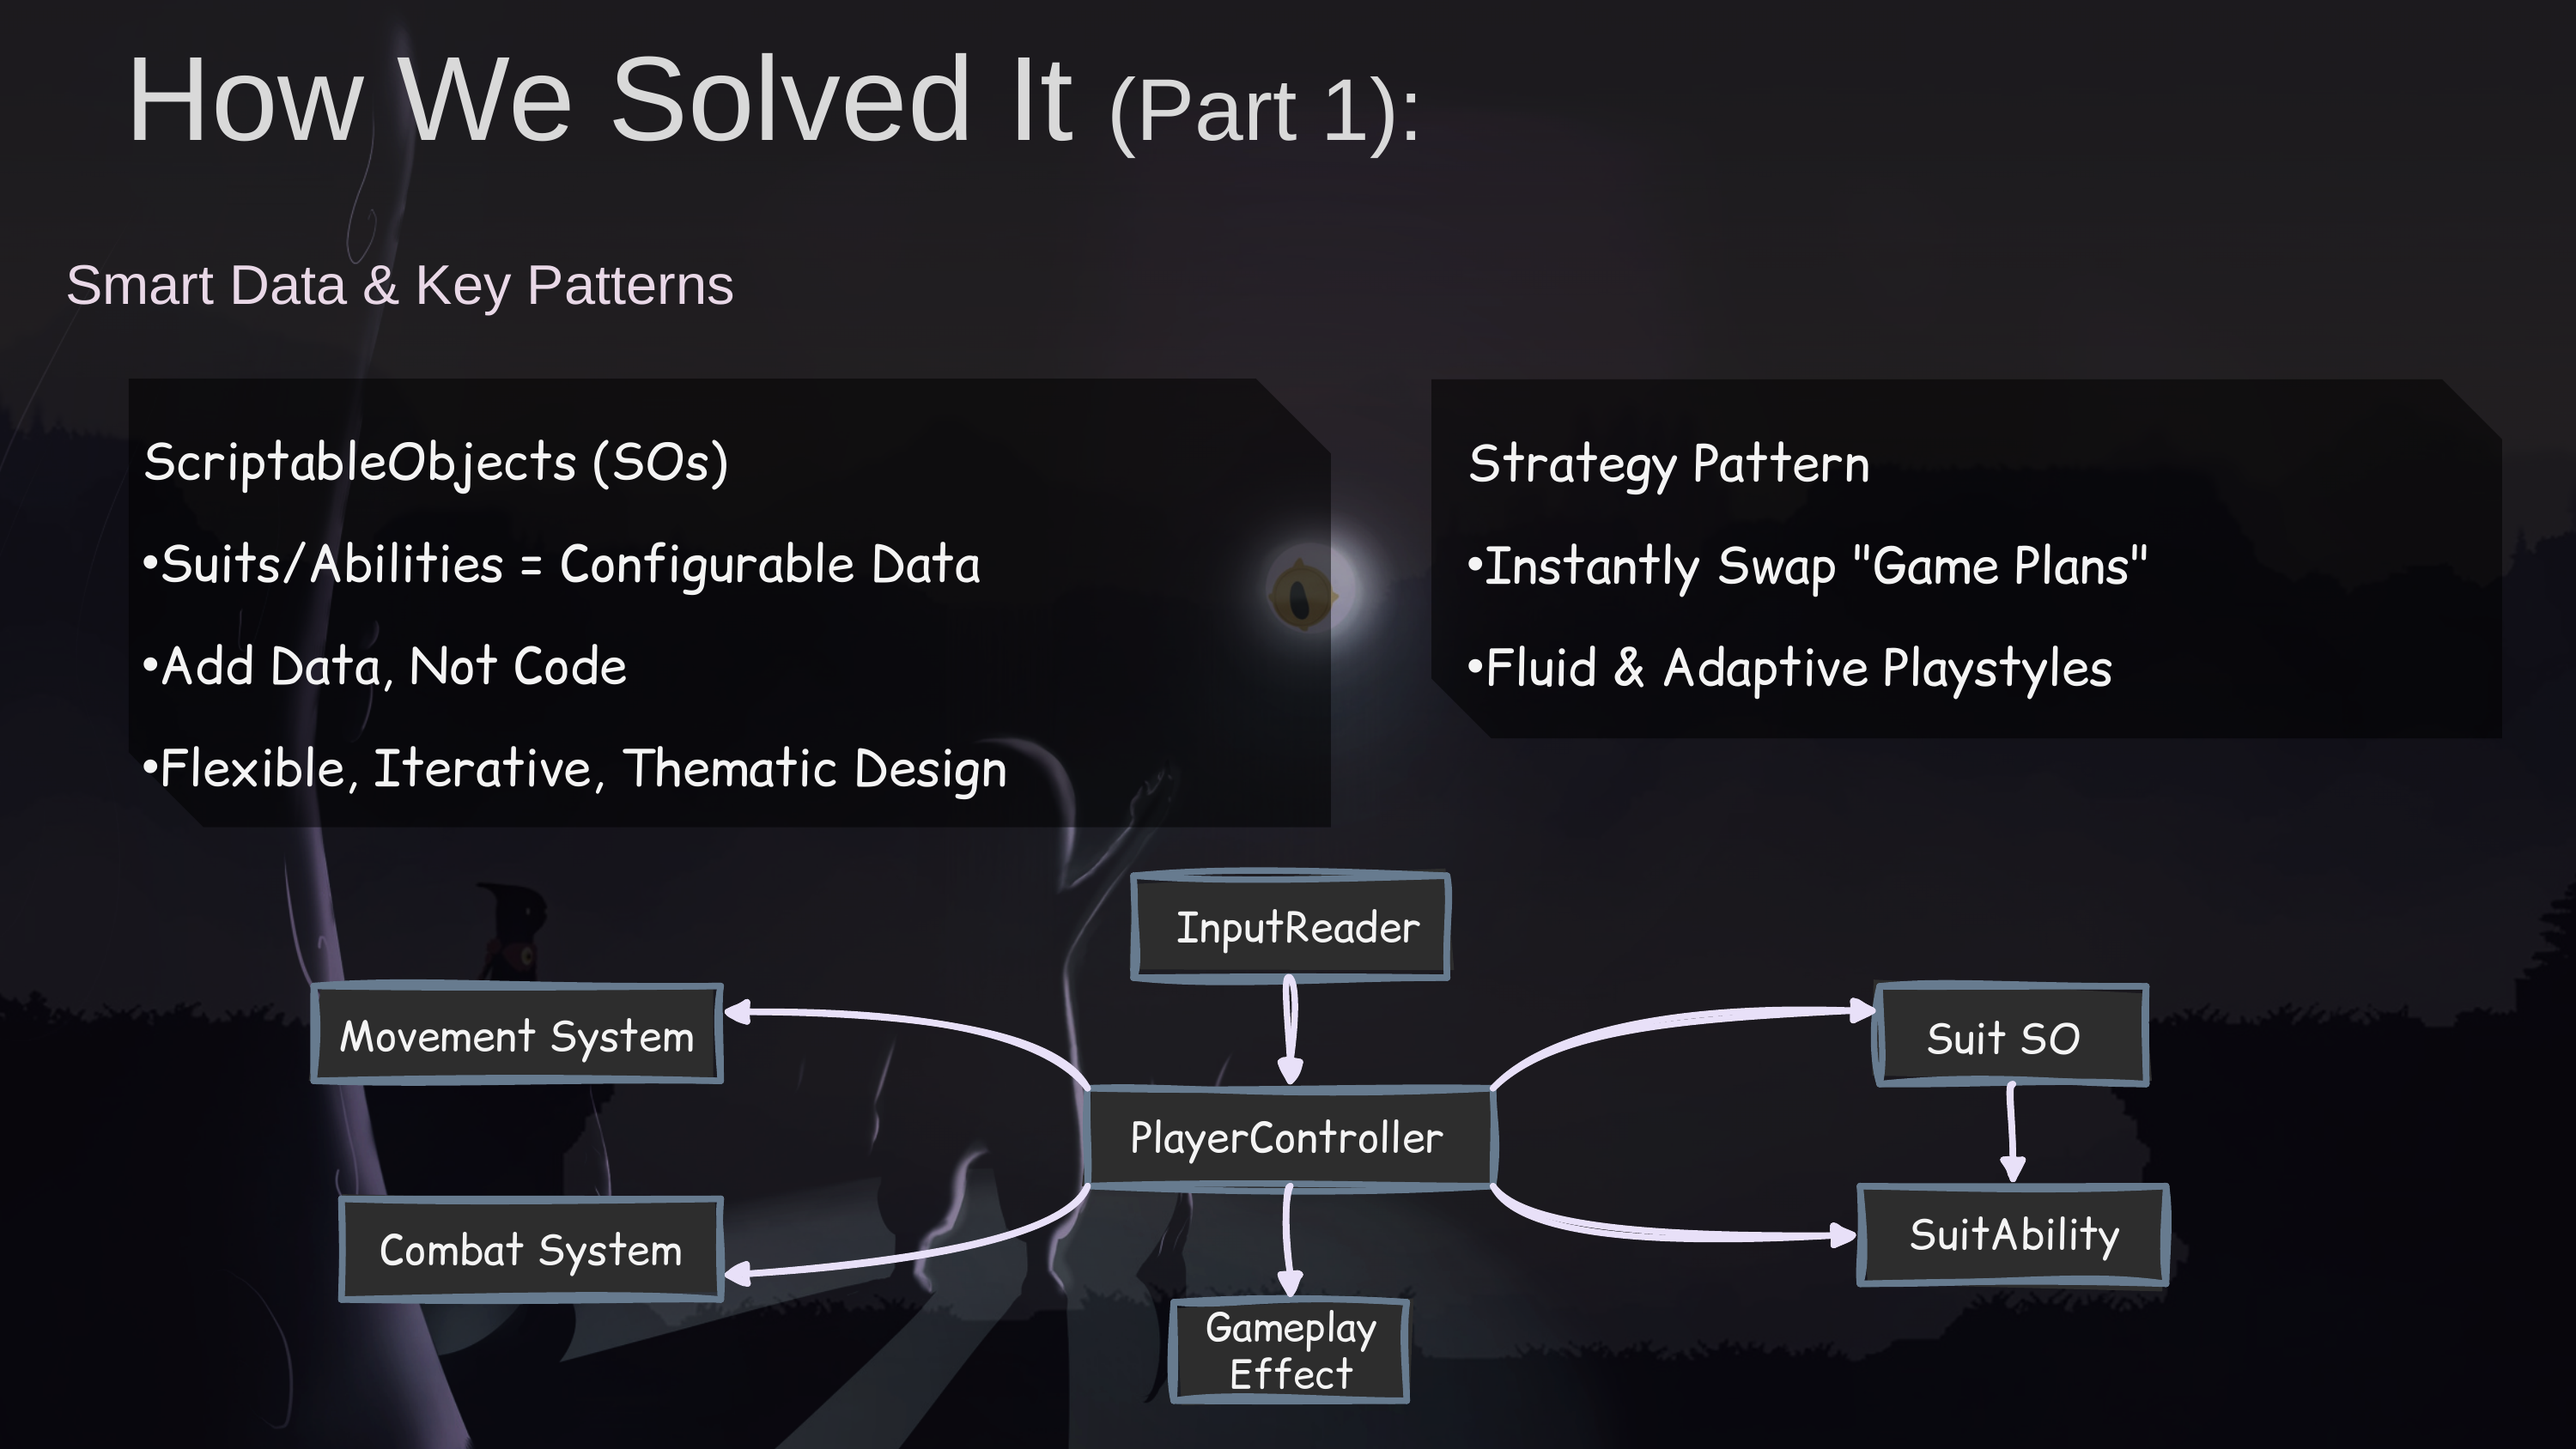

# How We Solved It (Part 1):
Smart Data & Key Patterns

ScriptableObjects (SOs)
Suits/Abilities = Configurable Data
Add Data, Not Code
Flexible, Iterative, Thematic Design
Strategy Pattern
Instantly Swap "Game Plans"
Fluid & Adaptive Playstyles

InputReader

Suit SO

Movement System

PlayerController

SuitAbility

Combat System
Gameplay
Effect